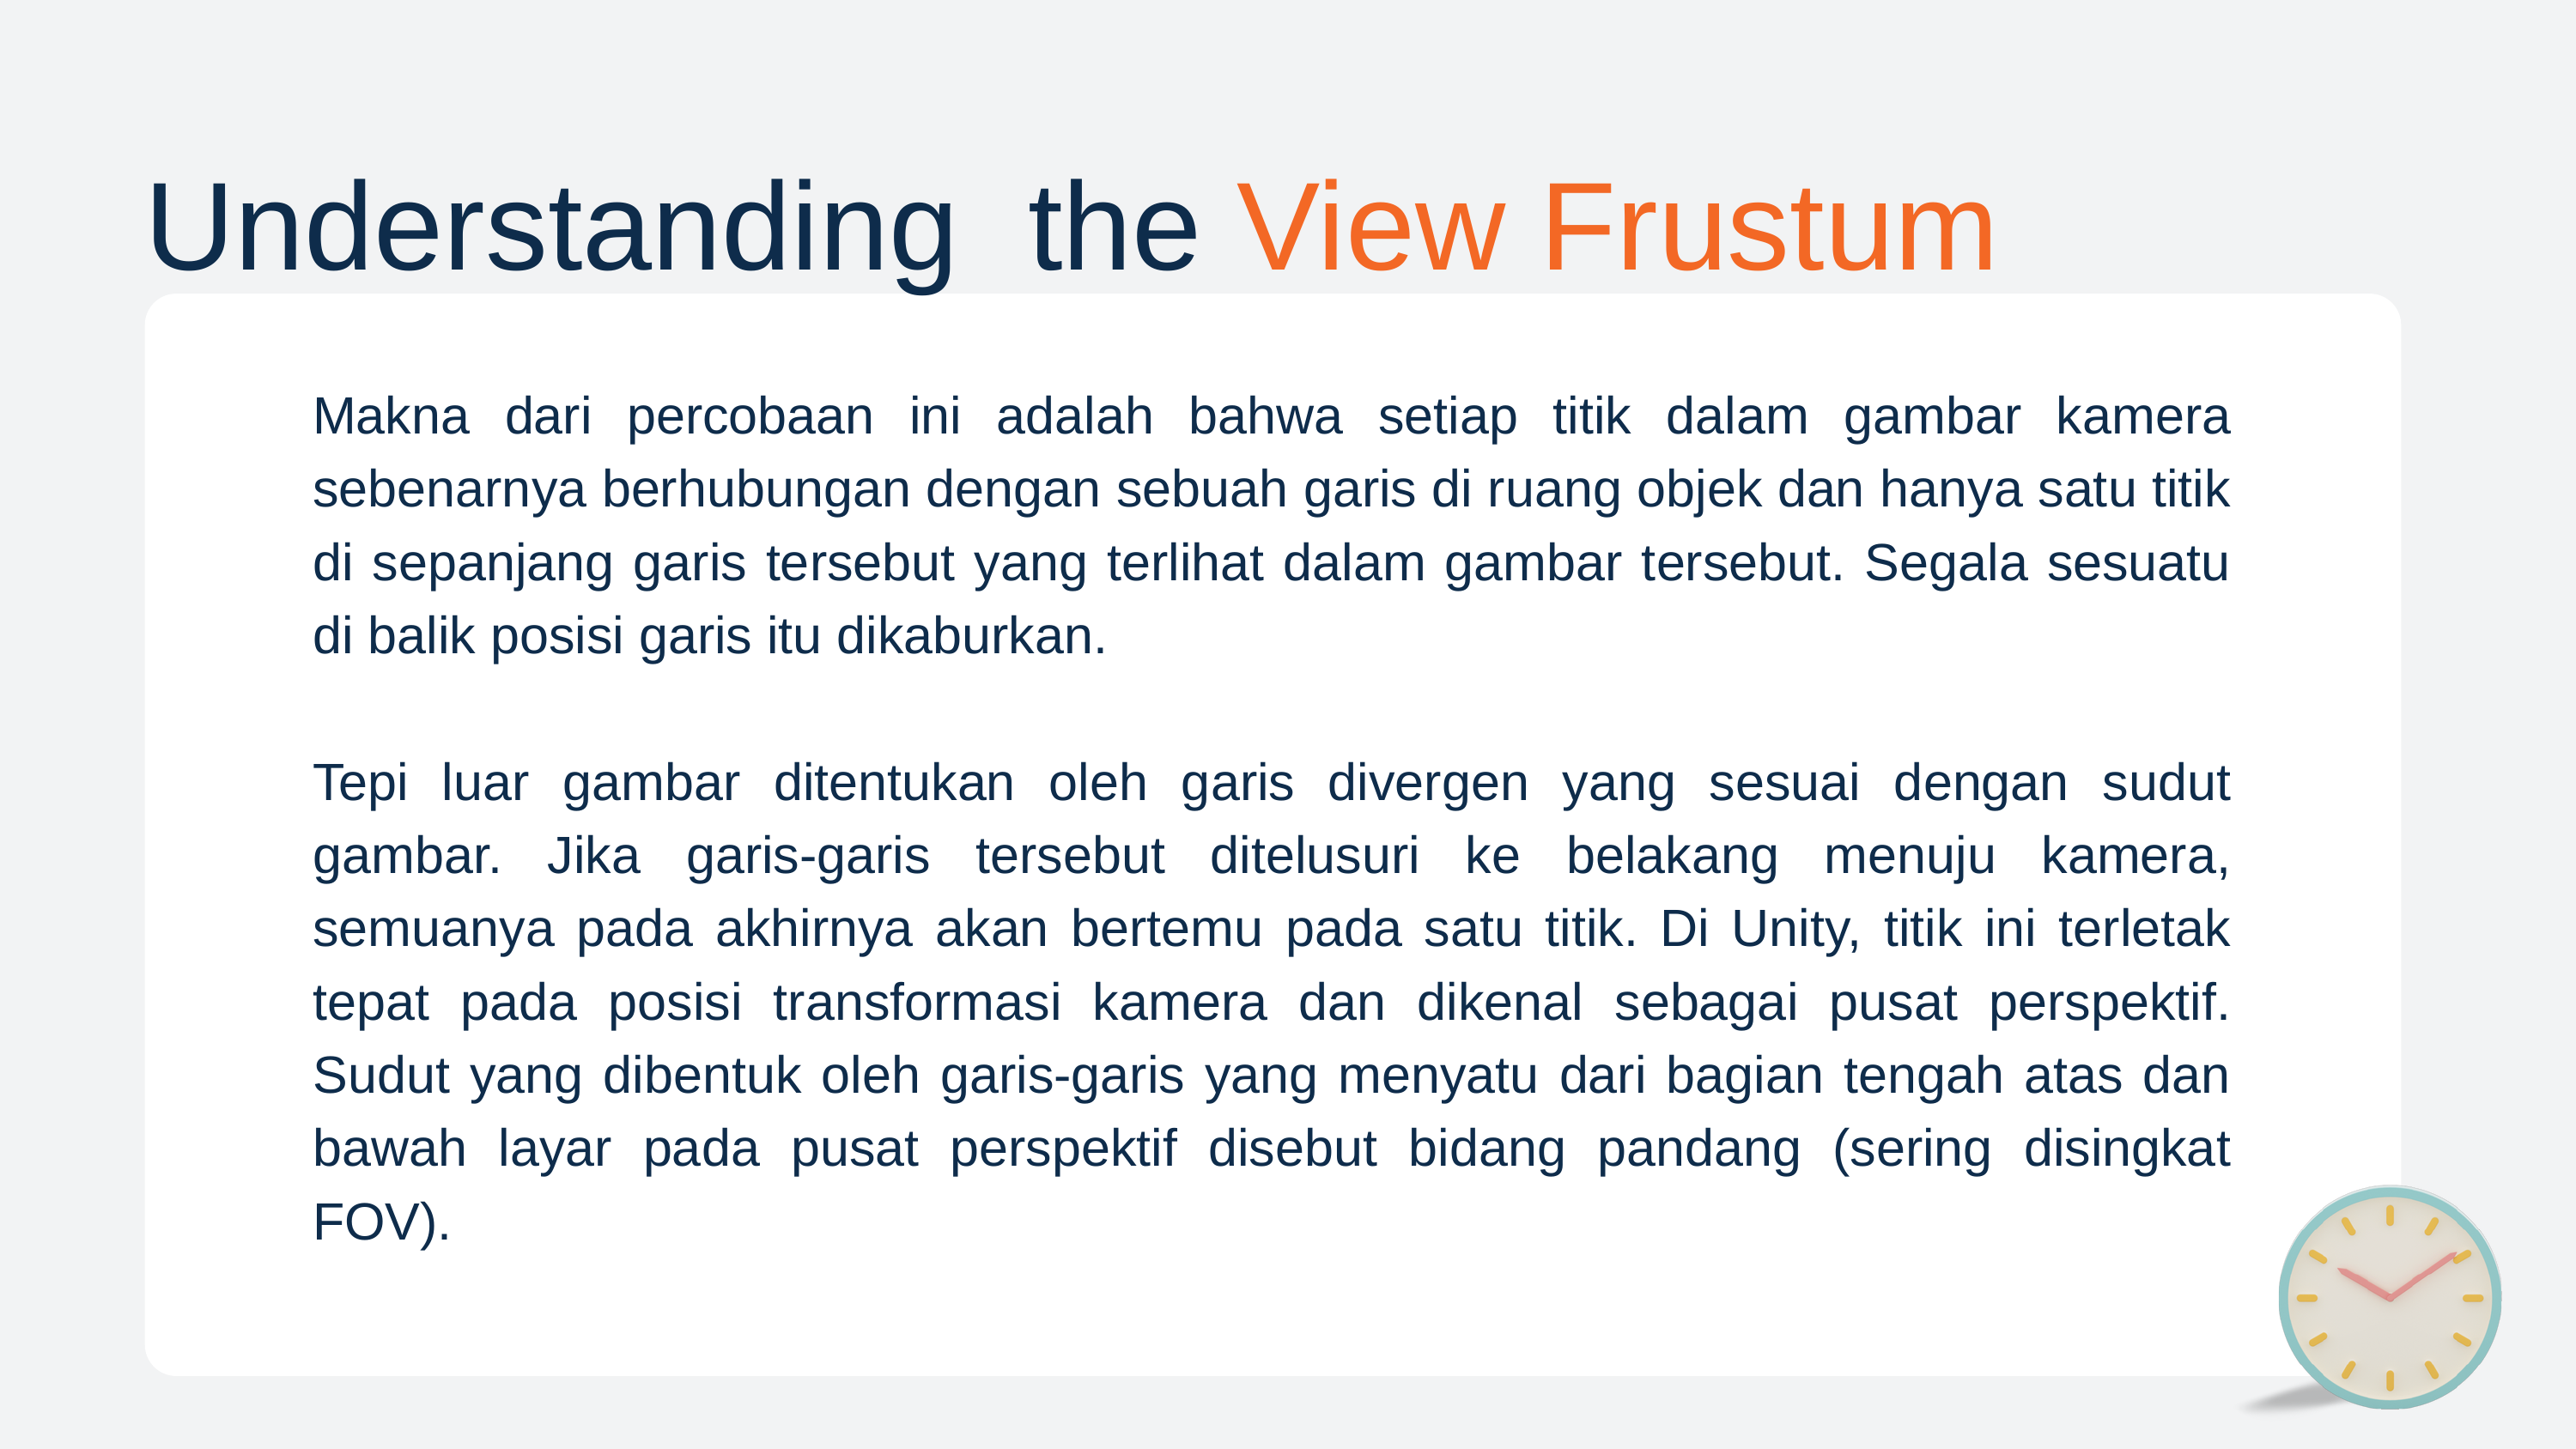

Understanding  the View Frustum

Makna dari percobaan ini adalah bahwa setiap titik dalam gambar kamera sebenarnya berhubungan dengan sebuah garis di ruang objek dan hanya satu titik di sepanjang garis tersebut yang terlihat dalam gambar tersebut. Segala sesuatu di balik posisi garis itu dikaburkan.

Tepi luar gambar ditentukan oleh garis divergen yang sesuai dengan sudut gambar. Jika garis-garis tersebut ditelusuri ke belakang menuju kamera, semuanya pada akhirnya akan bertemu pada satu titik. Di Unity, titik ini terletak tepat pada posisi transformasi kamera dan dikenal sebagai pusat perspektif. Sudut yang dibentuk oleh garis-garis yang menyatu dari bagian tengah atas dan bawah layar pada pusat perspektif disebut bidang pandang (sering disingkat FOV).